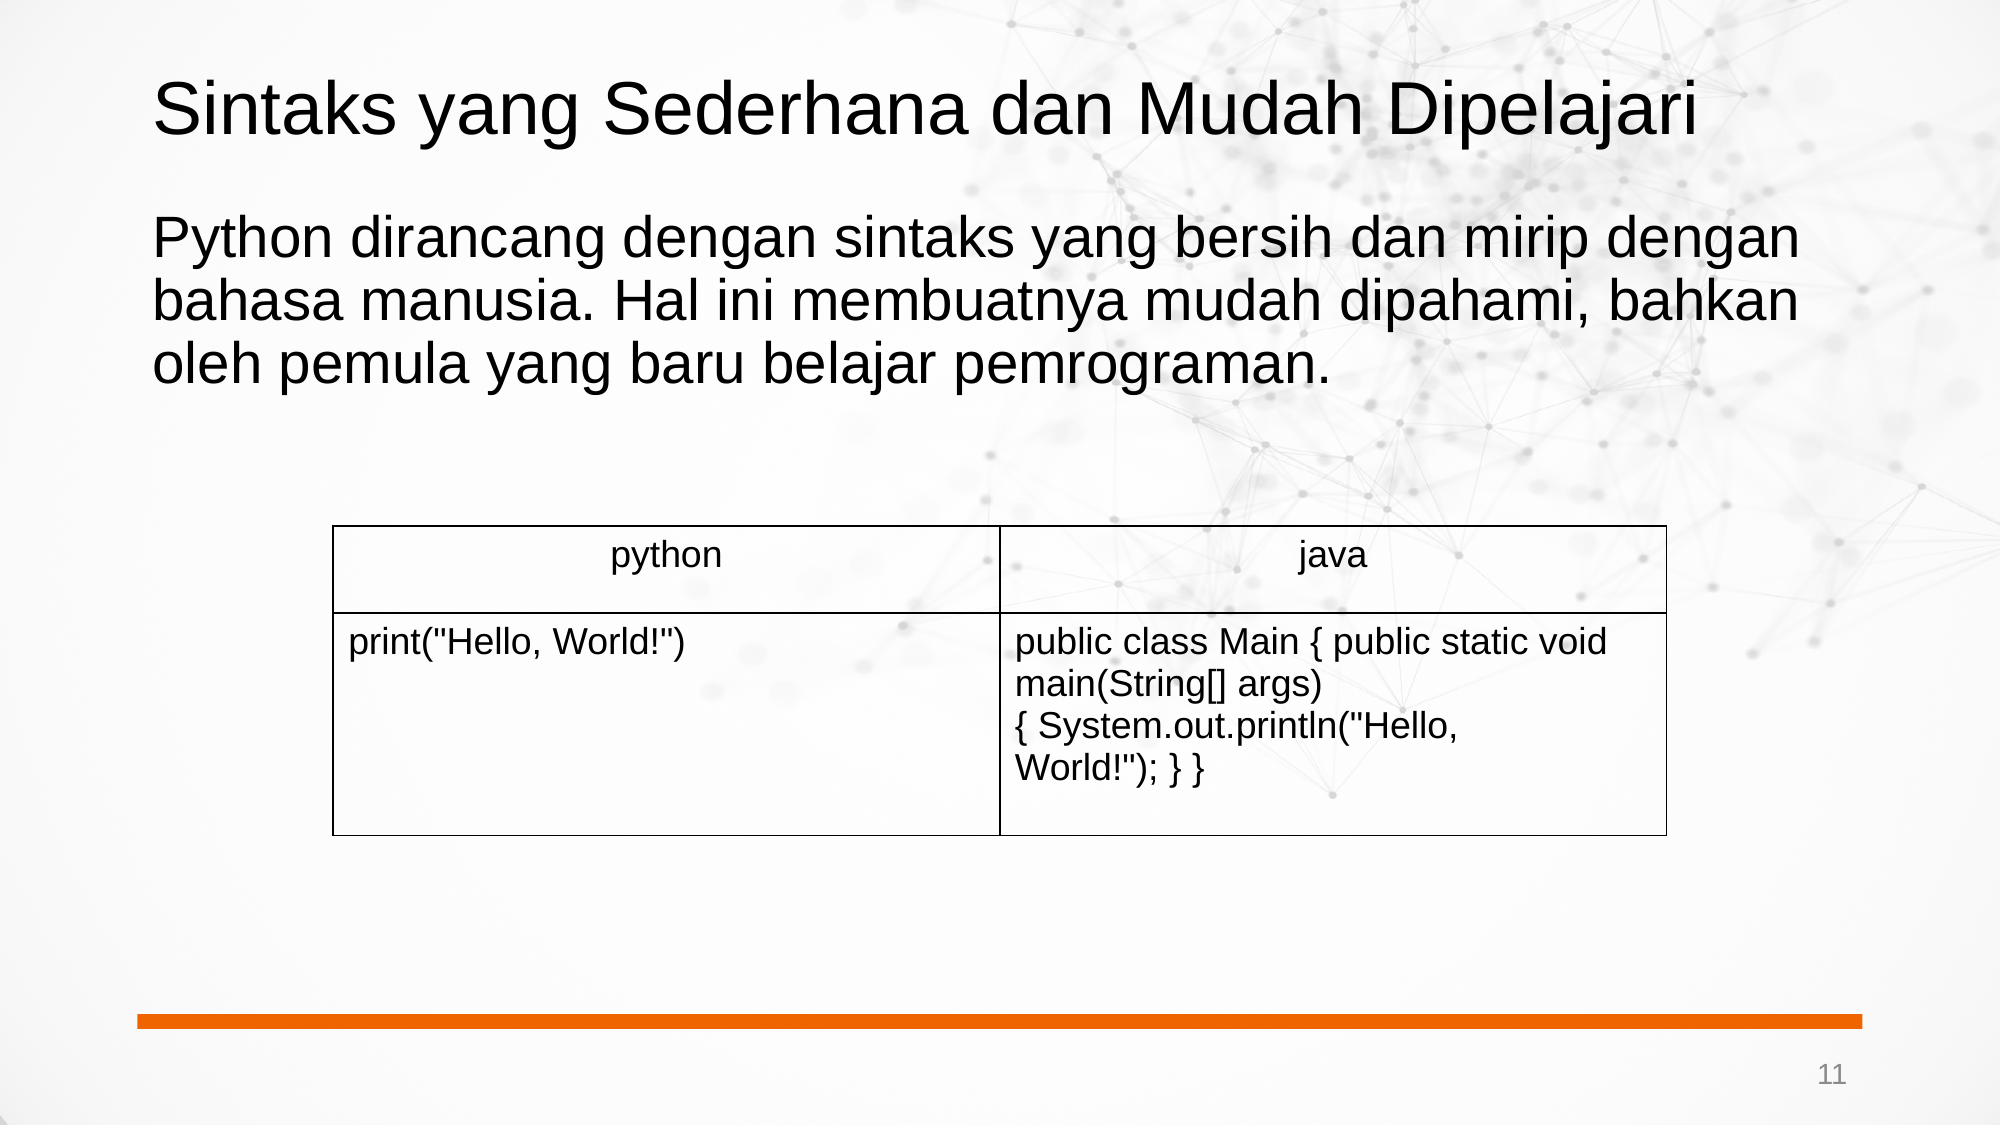

# Sintaks yang Sederhana dan Mudah Dipelajari
Python dirancang dengan sintaks yang bersih dan mirip dengan bahasa manusia. Hal ini membuatnya mudah dipahami, bahkan oleh pemula yang baru belajar pemrograman.
| python | java |
| --- | --- |
| print("Hello, World!") | public class Main { public static void main(String[] args) { System.out.println("Hello, World!"); } } |
11